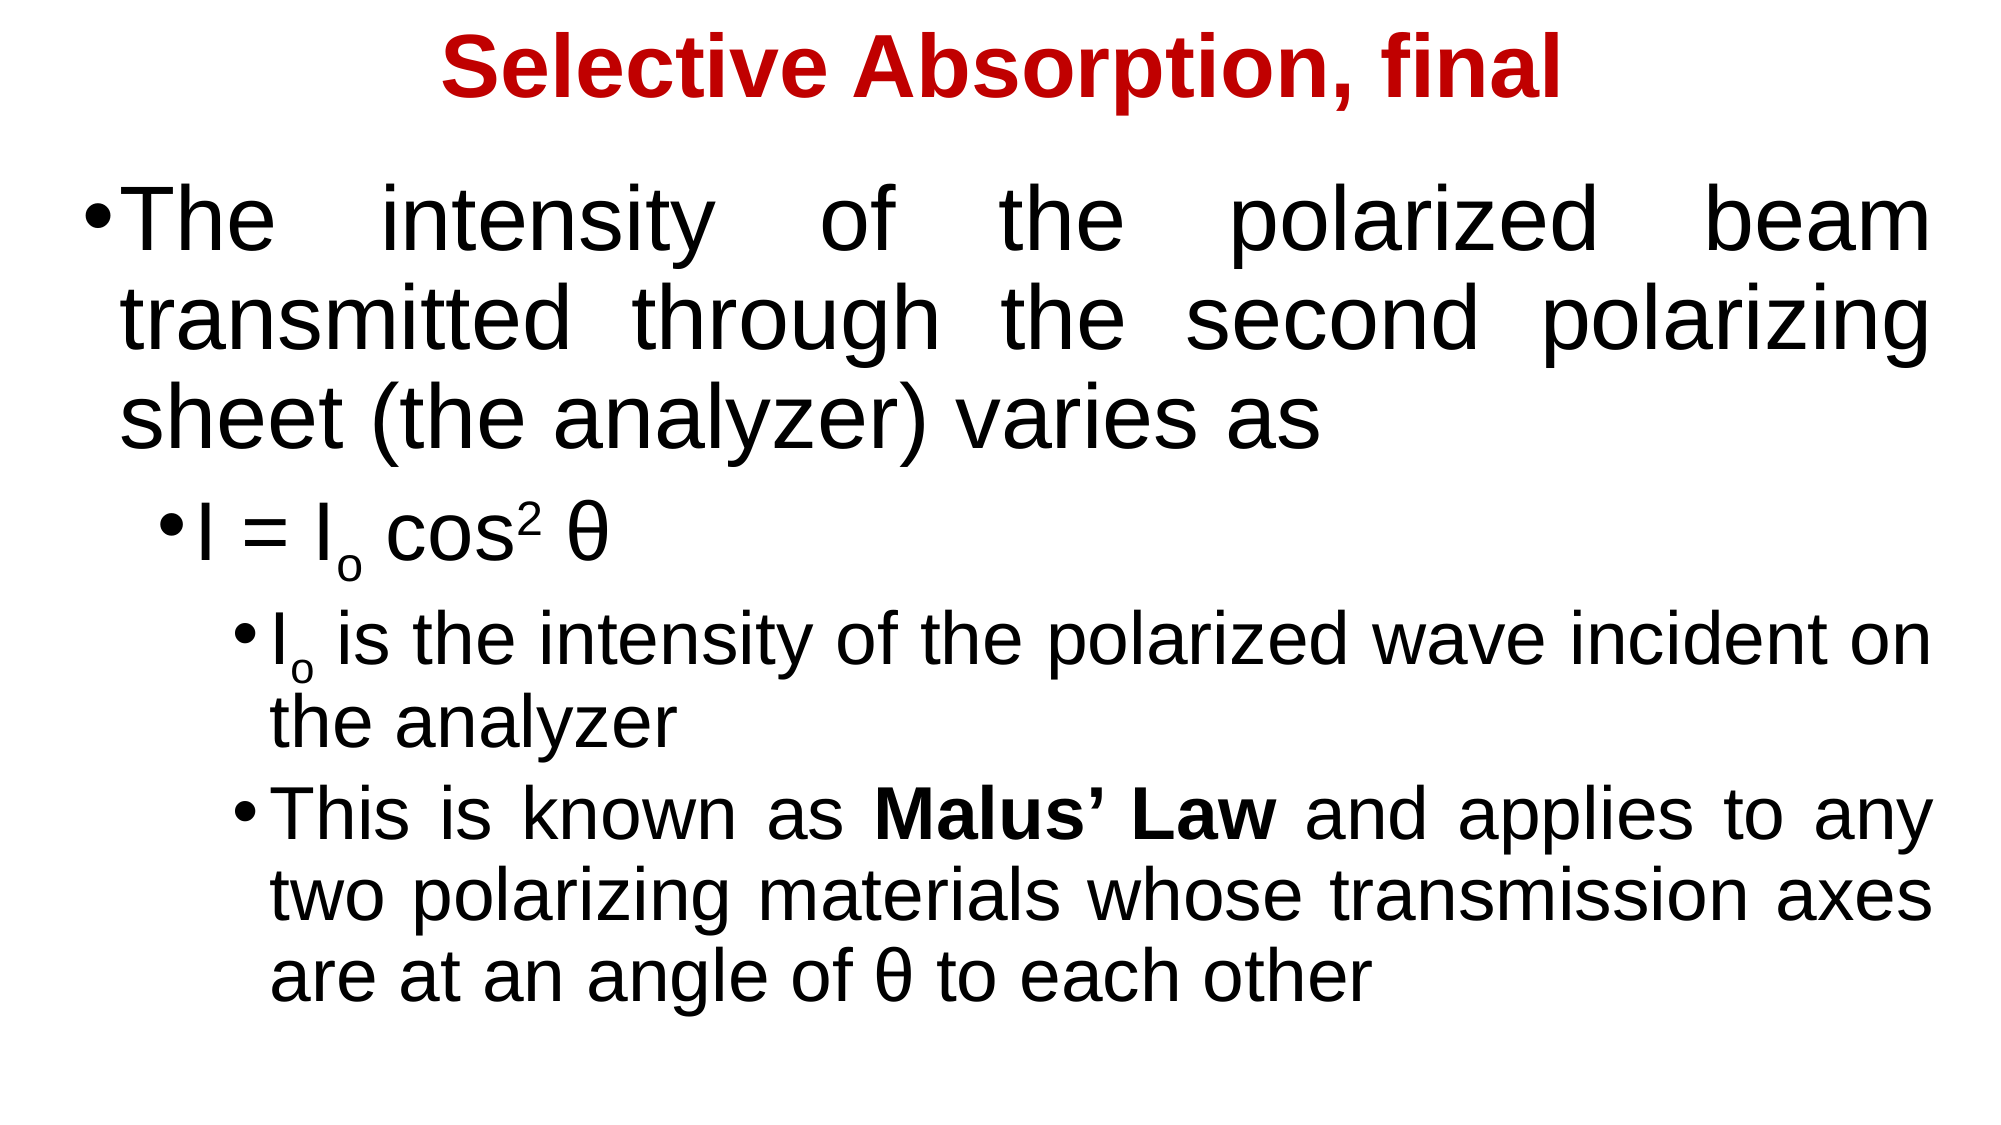

# Selective Absorption, final
The intensity of the polarized beam transmitted through the second polarizing sheet (the analyzer) varies as
I = Io cos2 θ
Io is the intensity of the polarized wave incident on the analyzer
This is known as Malus’ Law and applies to any two polarizing materials whose transmission axes are at an angle of θ to each other